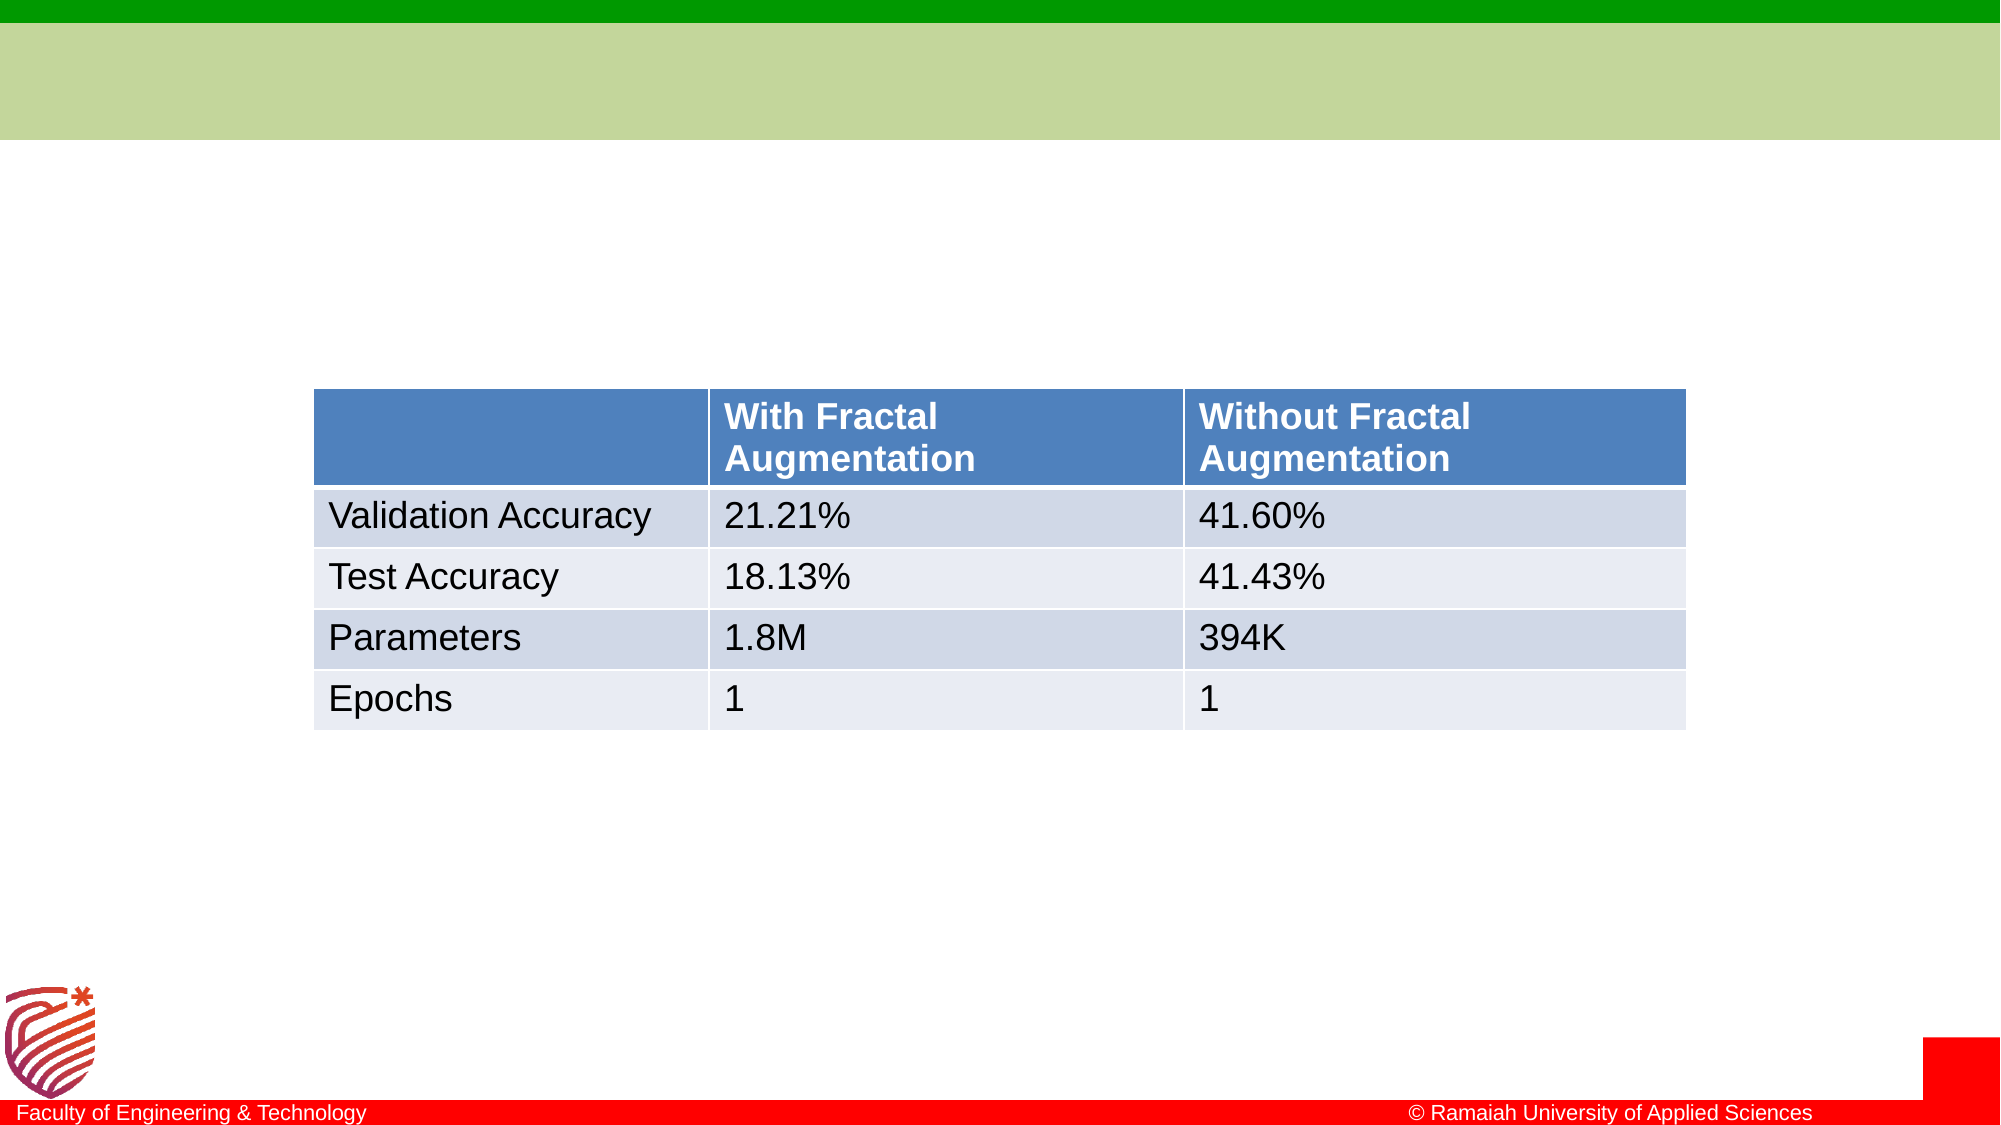

|  | With Fractal Augmentation | Without Fractal Augmentation |
| --- | --- | --- |
| Validation Accuracy | 21.21% | 41.60% |
| Test Accuracy | 18.13% | 41.43% |
| Parameters | 1.8M | 394K |
| Epochs | 1 | 1 |